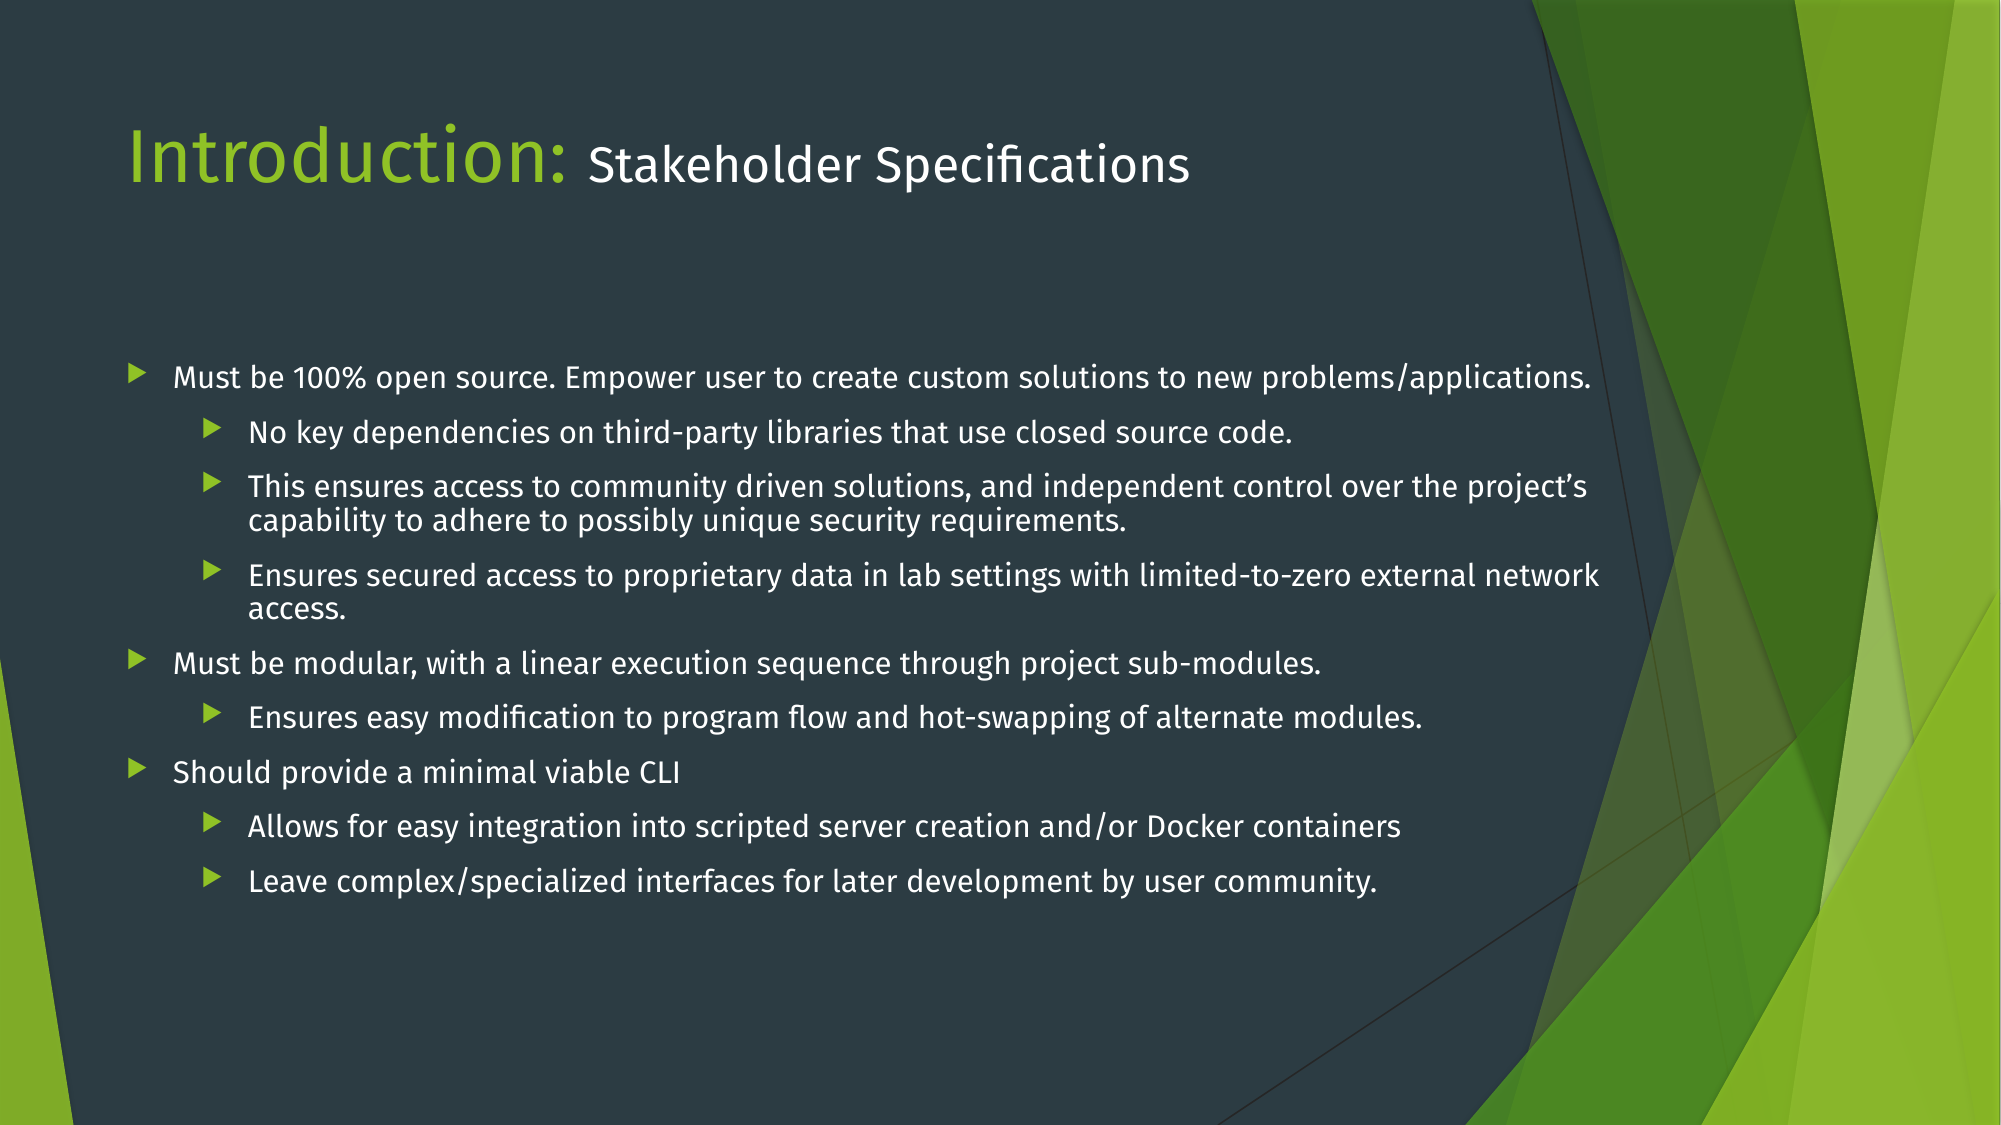

# Introduction: Stakeholder Specifications
Must be 100% open source. Empower user to create custom solutions to new problems/applications.
No key dependencies on third-party libraries that use closed source code.
This ensures access to community driven solutions, and independent control over the project’s capability to adhere to possibly unique security requirements.
Ensures secured access to proprietary data in lab settings with limited-to-zero external network access.
Must be modular, with a linear execution sequence through project sub-modules.
Ensures easy modification to program flow and hot-swapping of alternate modules.
Should provide a minimal viable CLI
Allows for easy integration into scripted server creation and/or Docker containers
Leave complex/specialized interfaces for later development by user community.